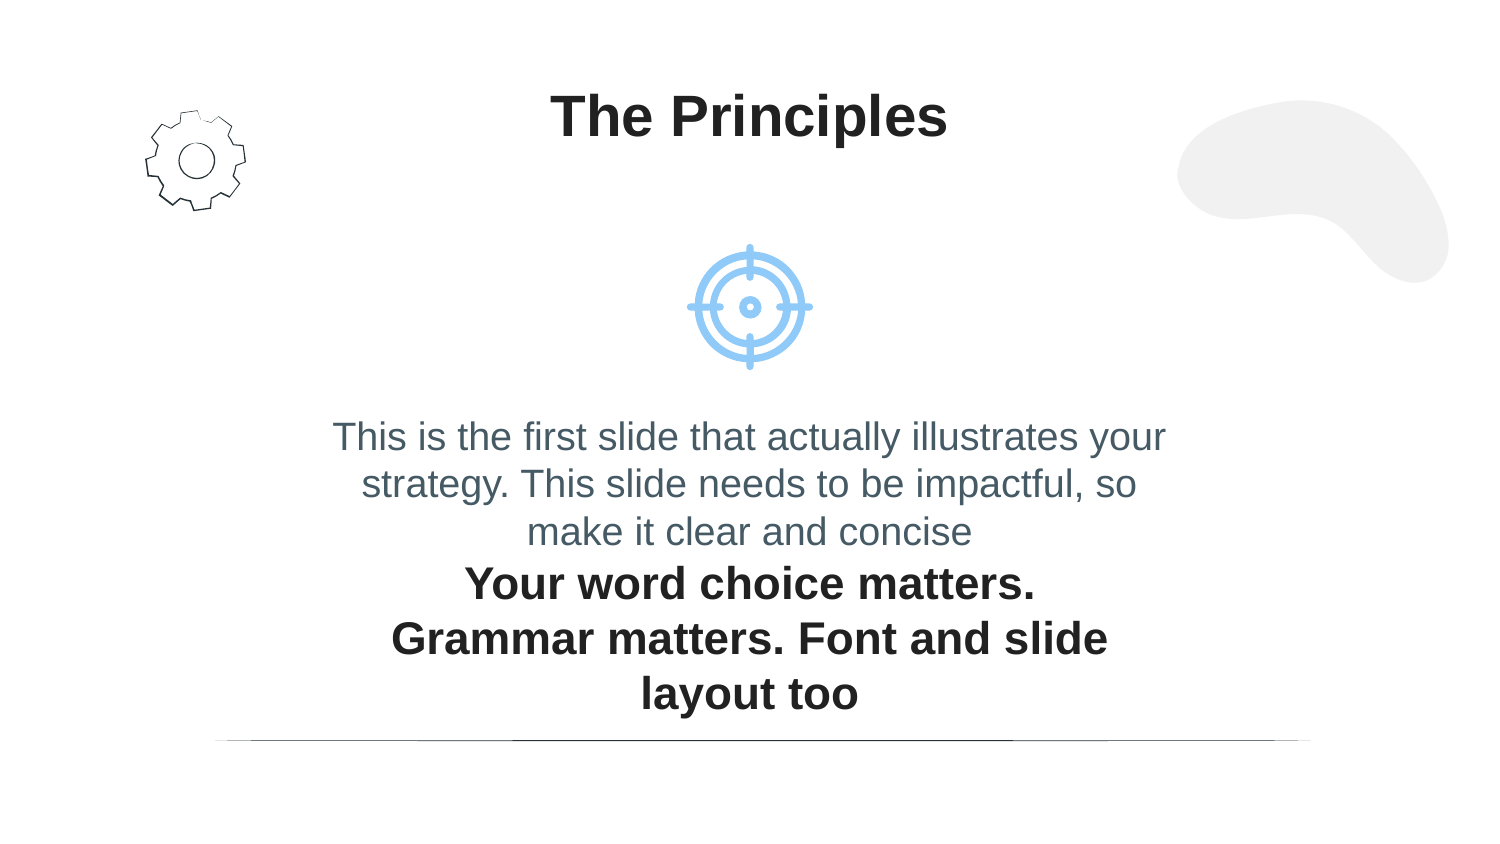

# The Principles

This is the first slide that actually illustrates your strategy. This slide needs to be impactful, so make it clear and concise
Your word choice matters. Grammar matters. Font and slide layout too